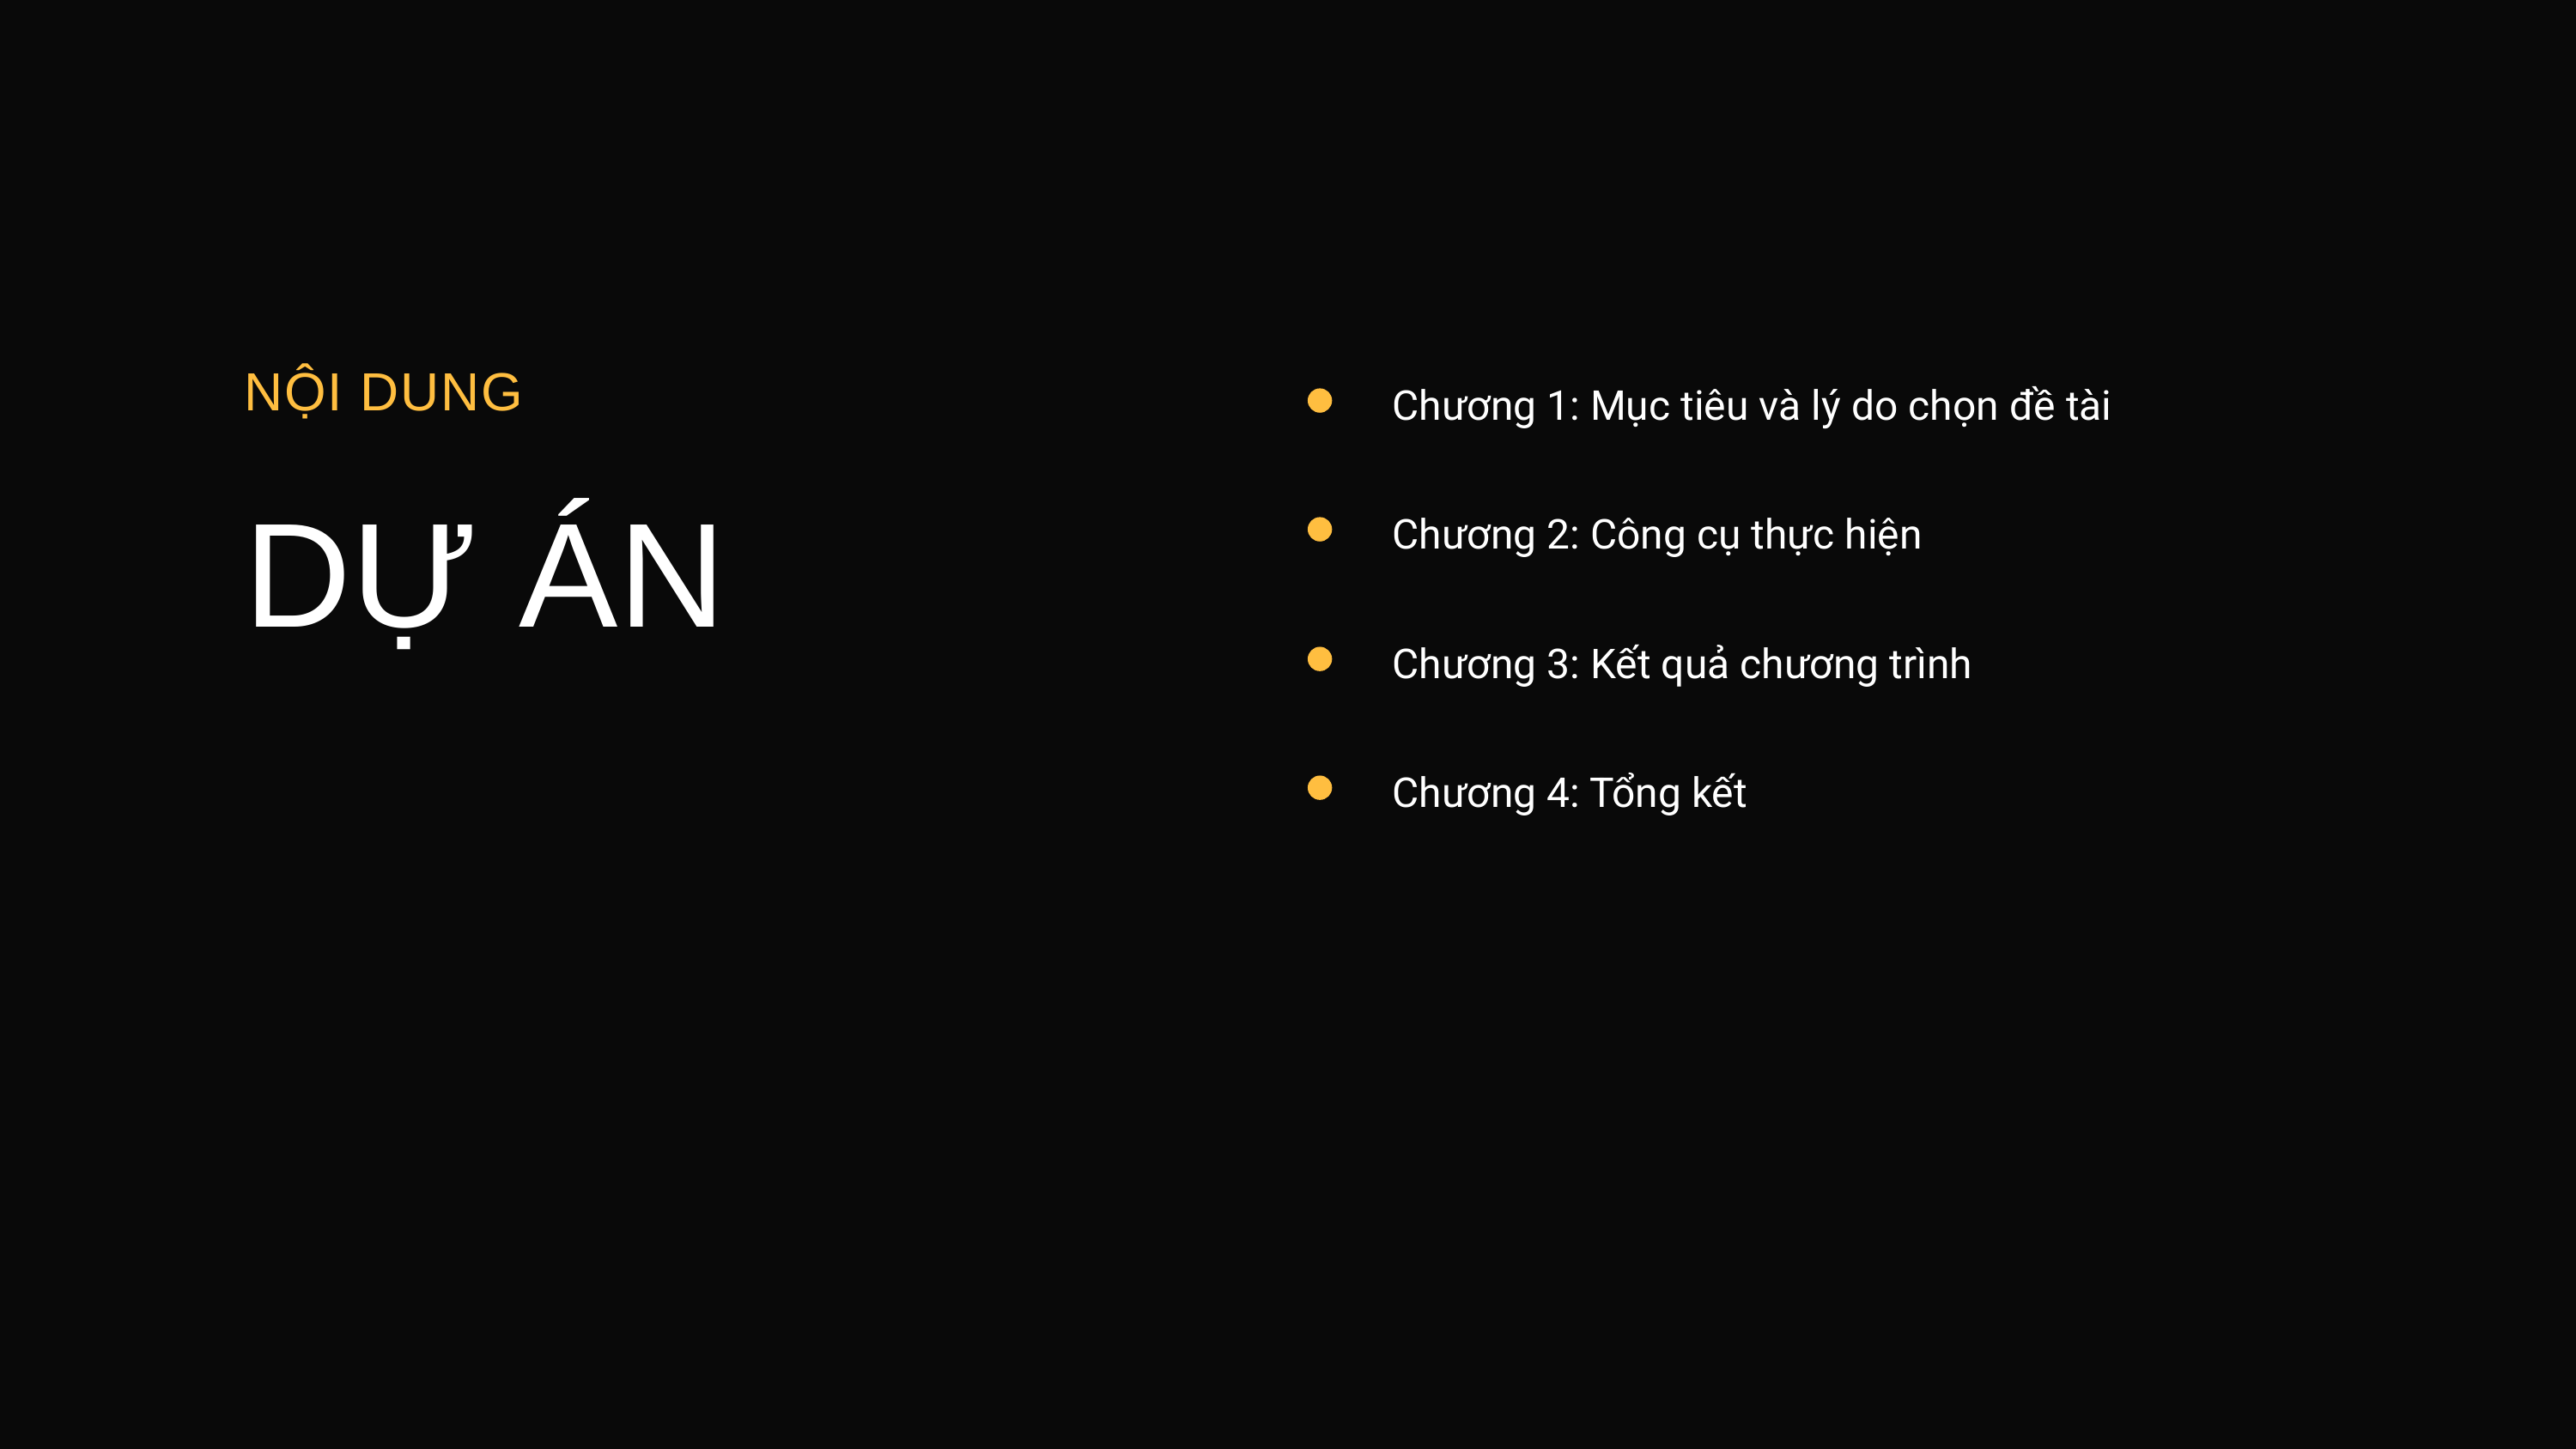

NỘI DUNG
DỰ ÁN
Chương 1: Mục tiêu và lý do chọn đề tài

Chương 2: Công cụ thực hiện

Chương 3: Kết quả chương trình

Chương 4: Tổng kết